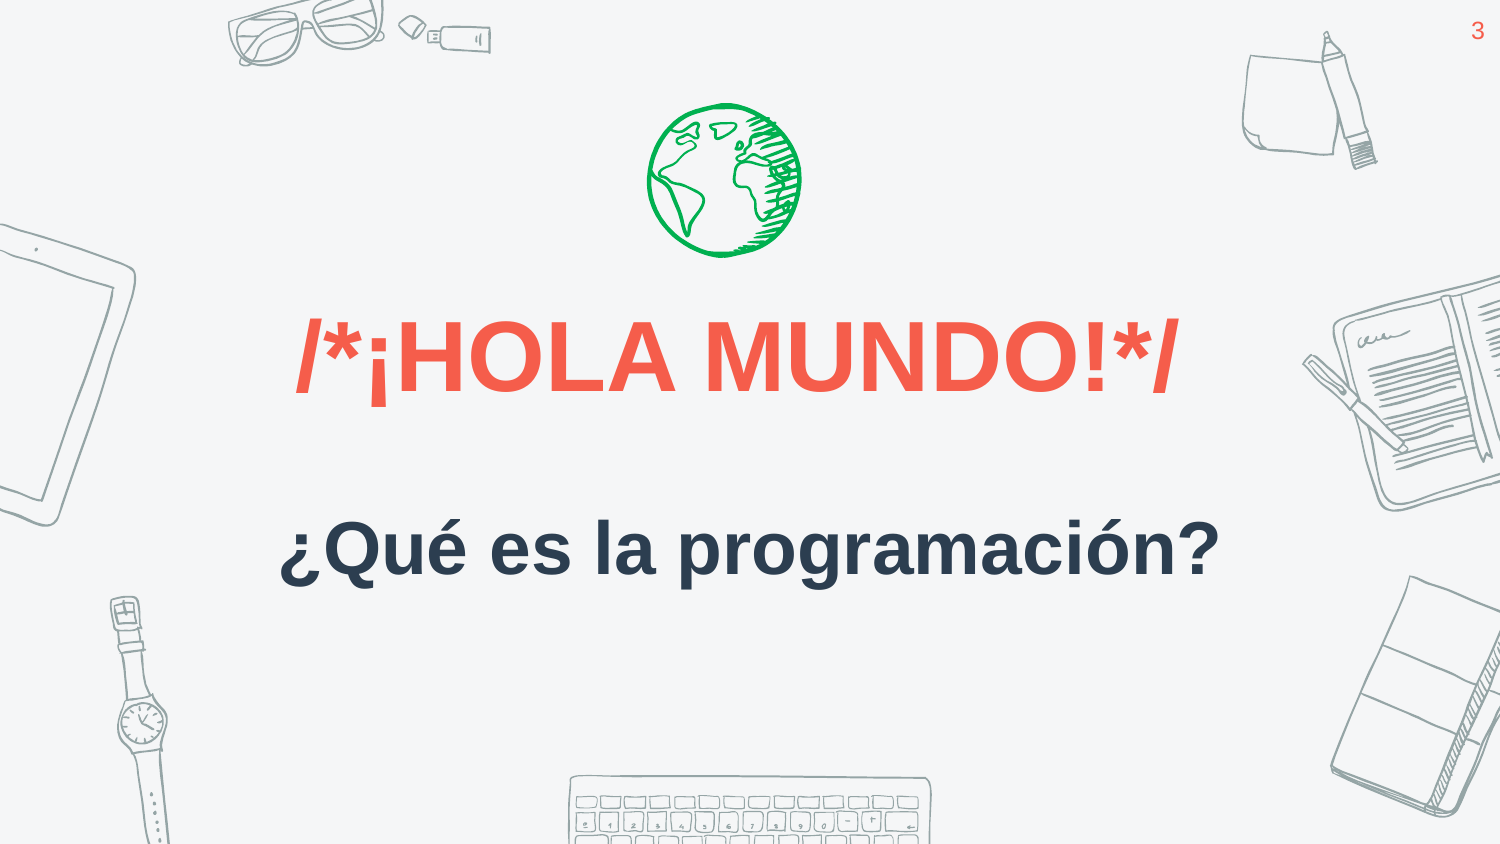

3

/*¡HOLA MUNDO!*/
¿Qué es la programación?